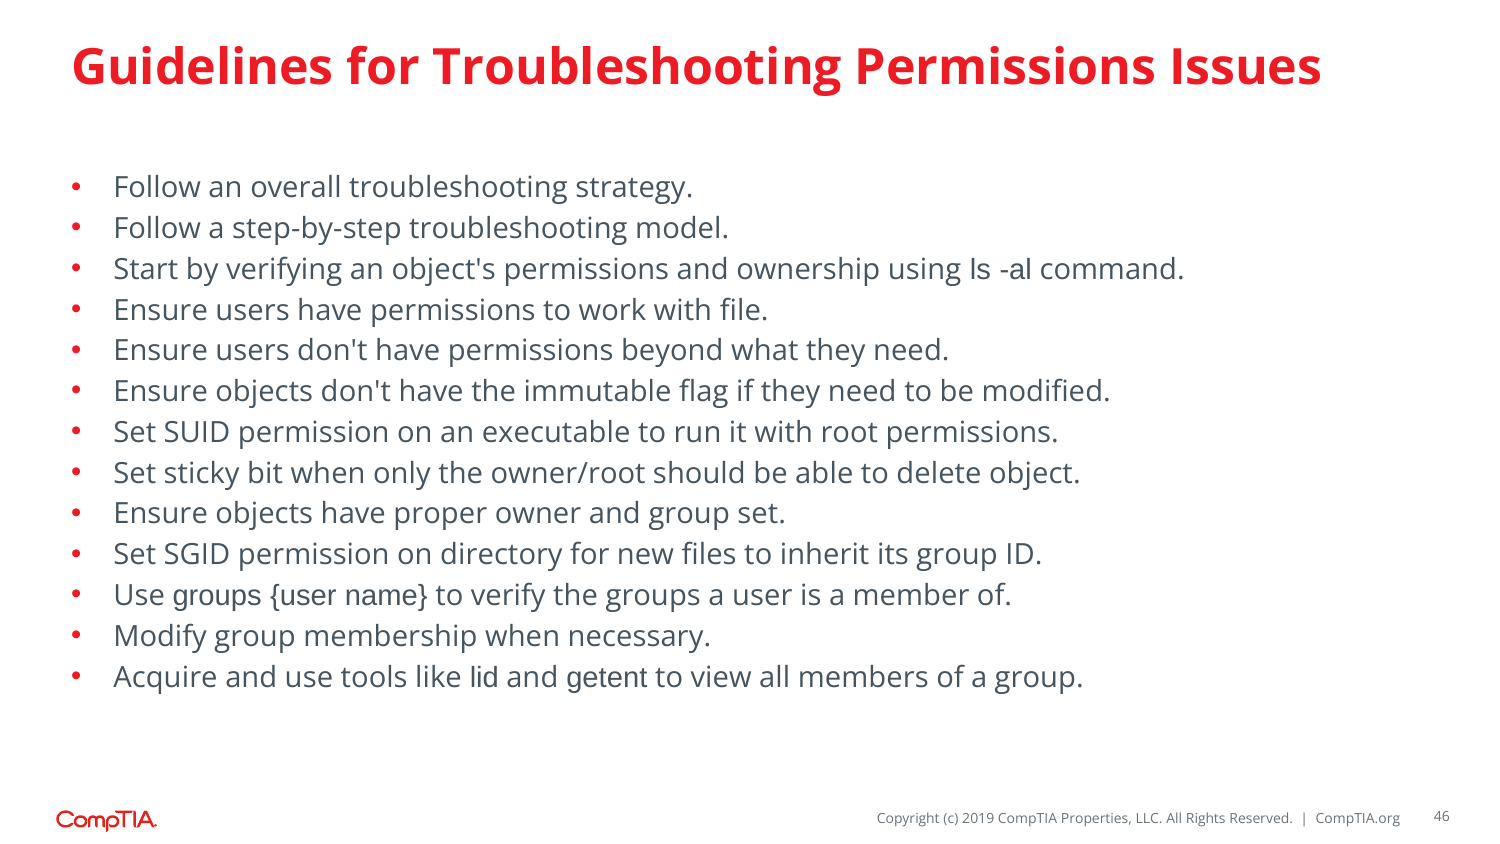

# Guidelines for Troubleshooting Permissions Issues
Follow an overall troubleshooting strategy.
Follow a step-by-step troubleshooting model.
Start by verifying an object's permissions and ownership using ls -al command.
Ensure users have permissions to work with file.
Ensure users don't have permissions beyond what they need.
Ensure objects don't have the immutable flag if they need to be modified.
Set SUID permission on an executable to run it with root permissions.
Set sticky bit when only the owner/root should be able to delete object.
Ensure objects have proper owner and group set.
Set SGID permission on directory for new files to inherit its group ID.
Use groups {user name} to verify the groups a user is a member of.
Modify group membership when necessary.
Acquire and use tools like lid and getent to view all members of a group.
46